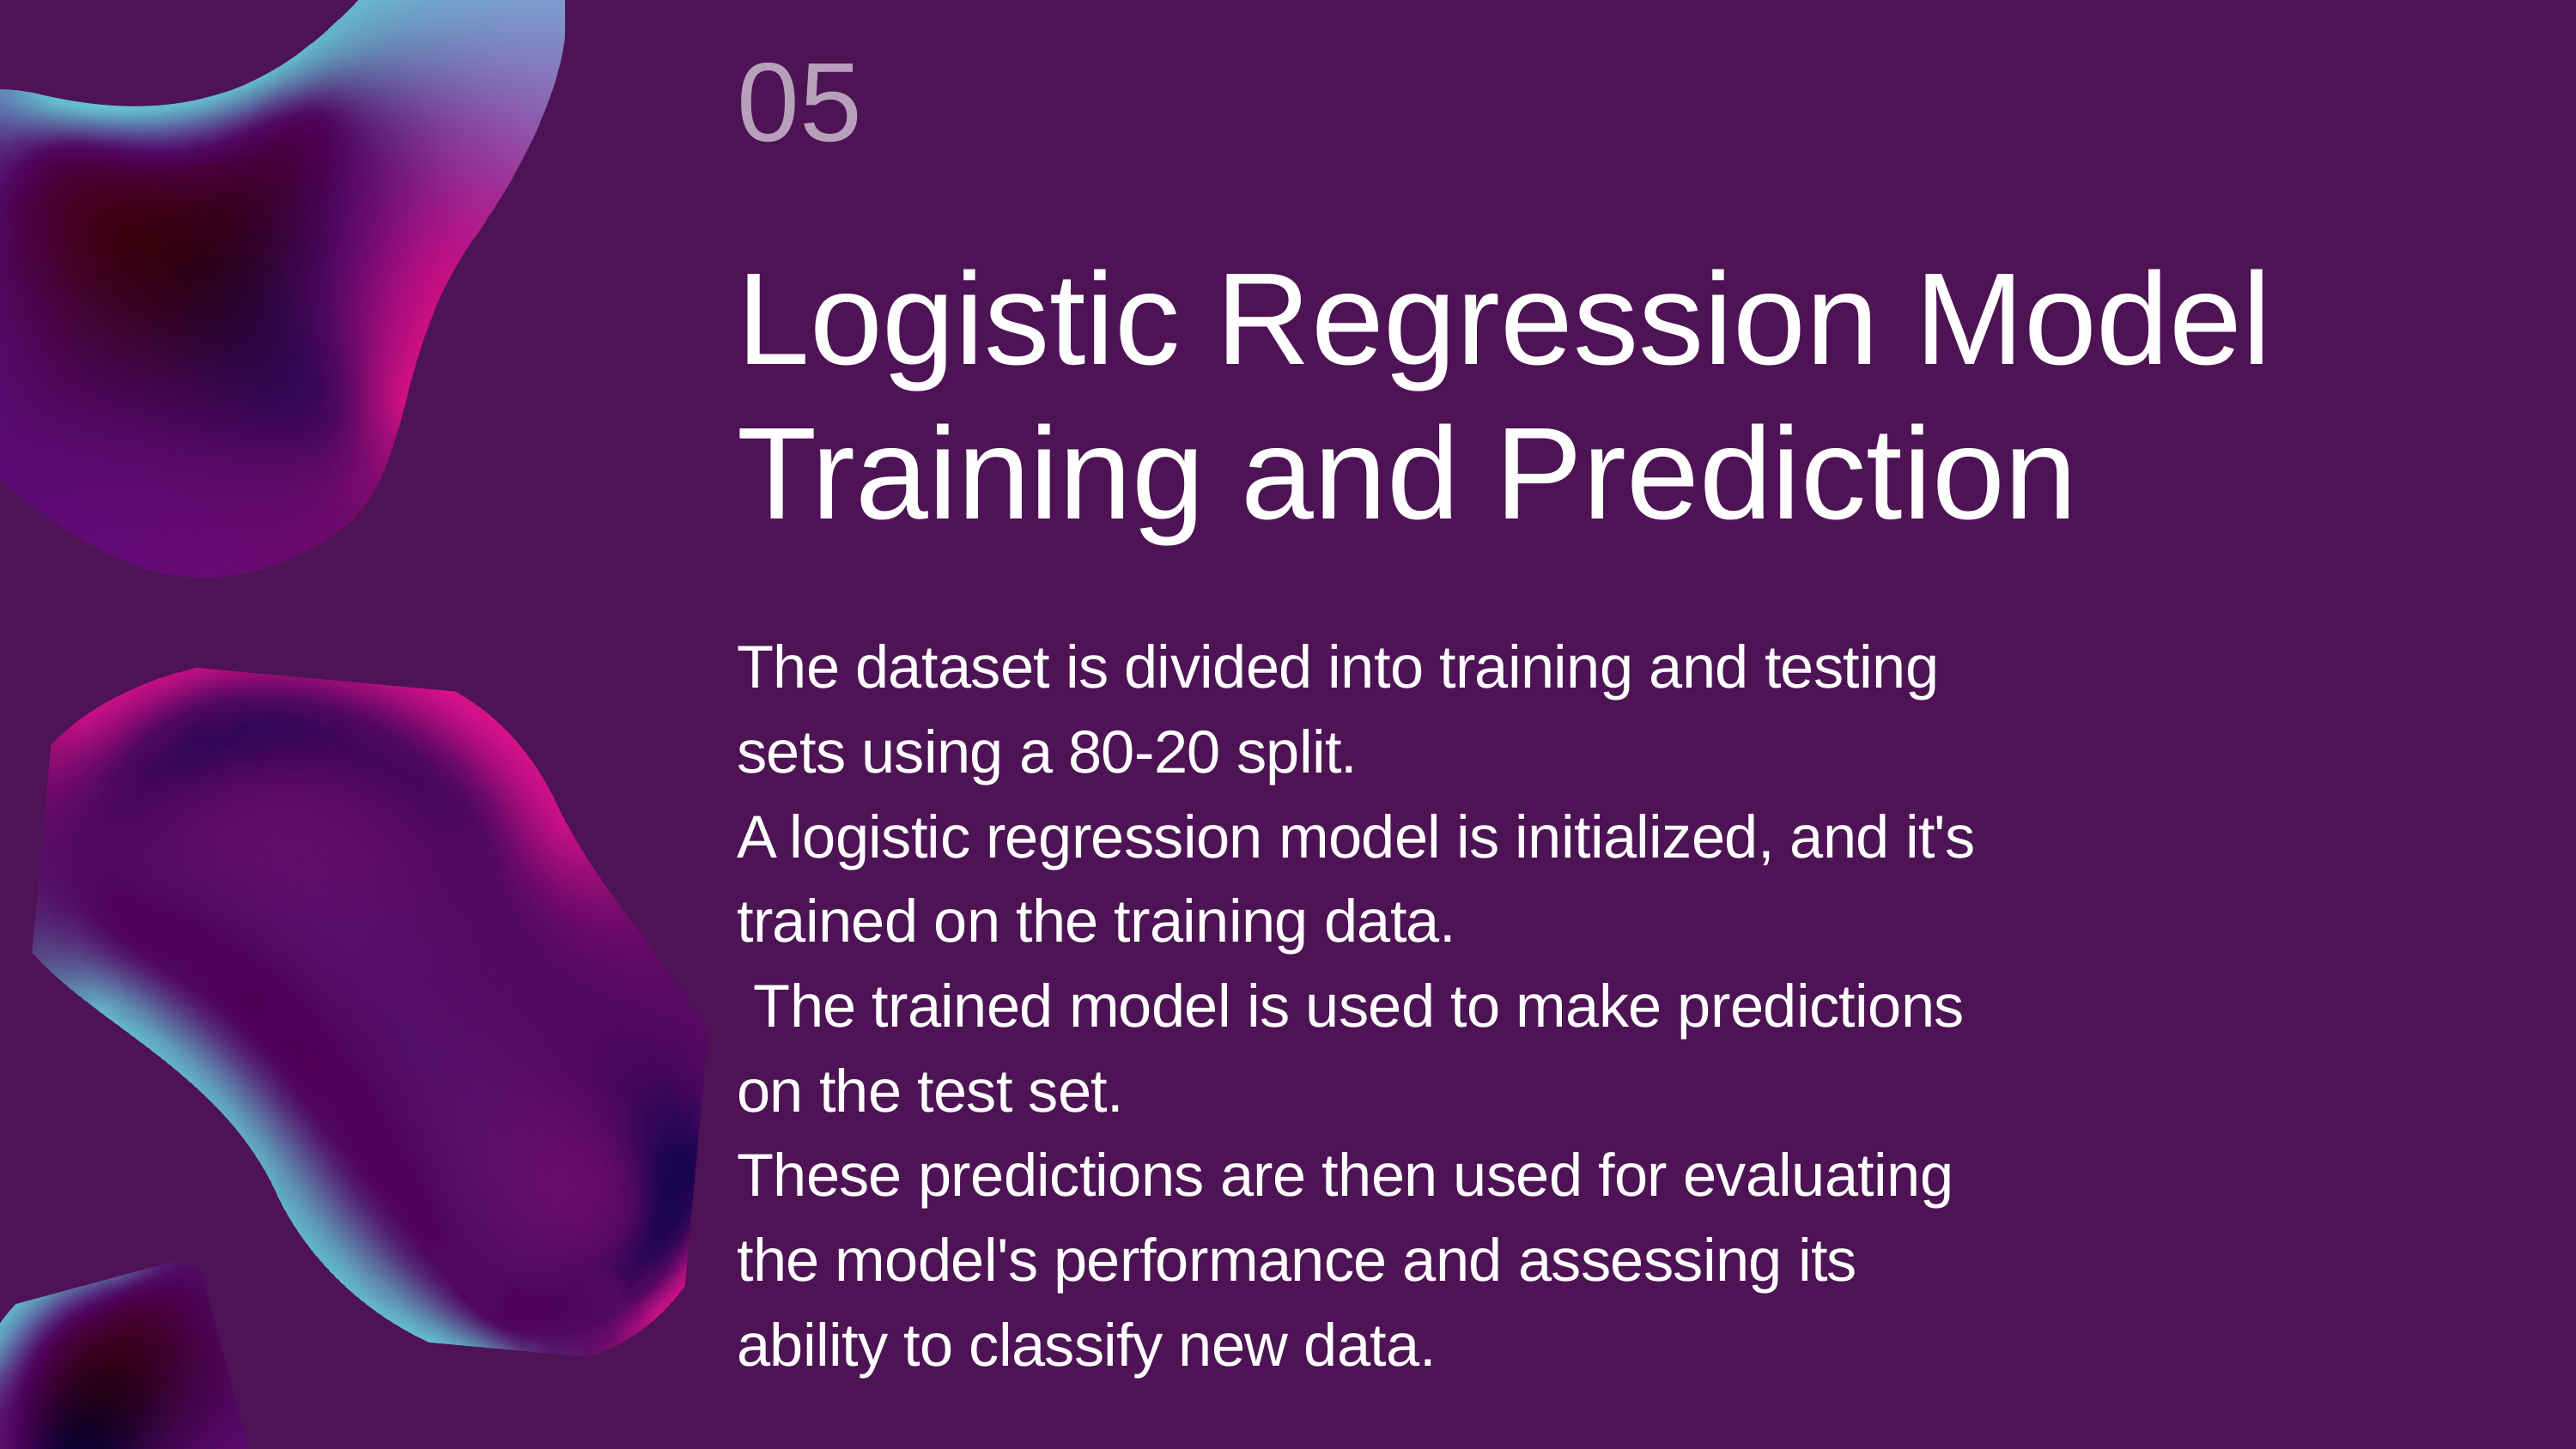

05
Logistic Regression Model Training and Prediction
The dataset is divided into training and testing sets using a 80-20 split.
A logistic regression model is initialized, and it's trained on the training data.
 The trained model is used to make predictions on the test set.
These predictions are then used for evaluating the model's performance and assessing its ability to classify new data.